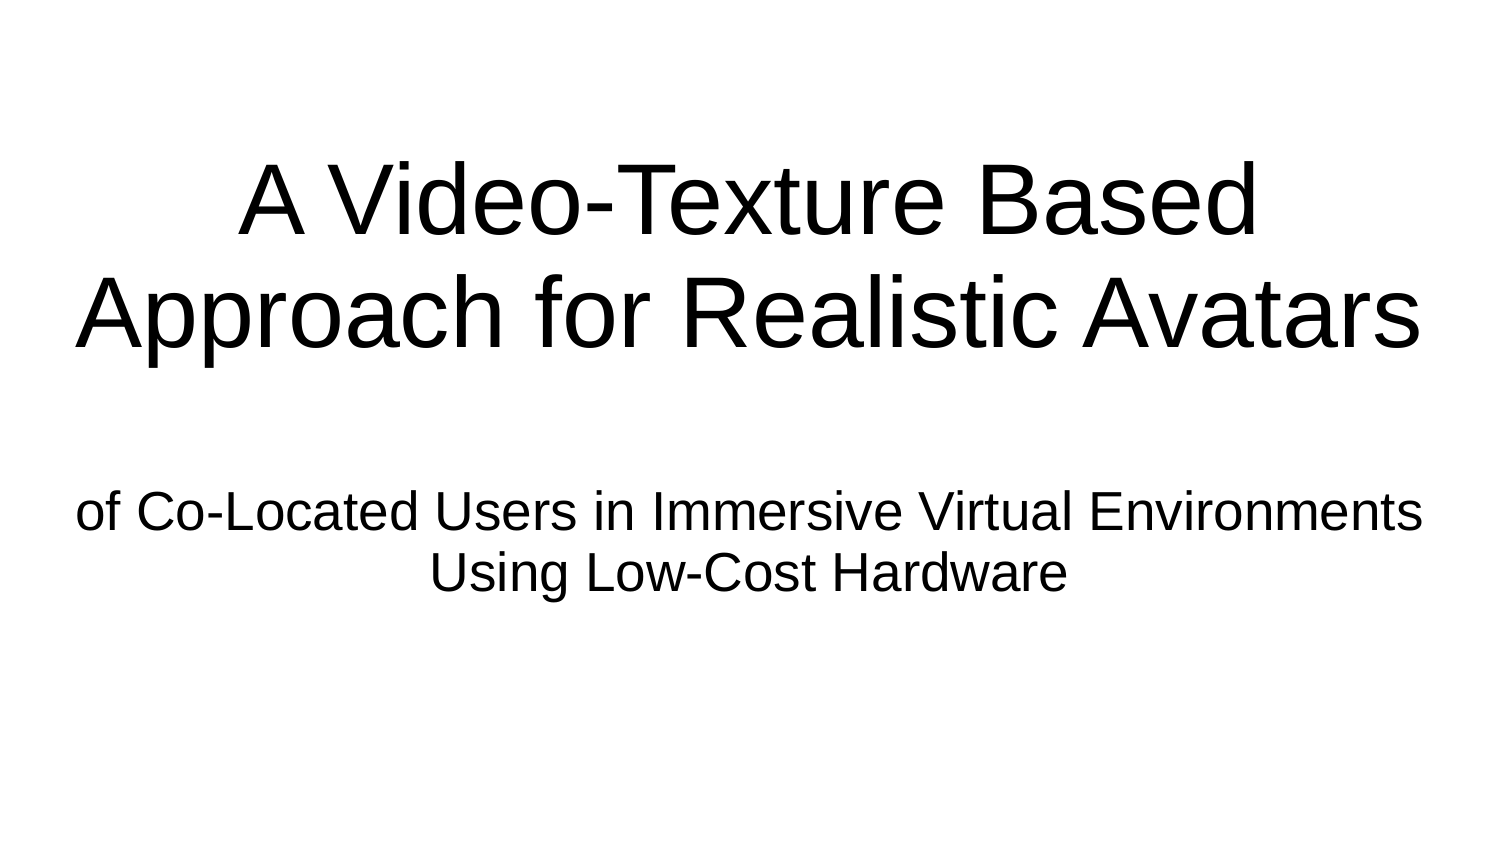

# A Video-Texture Based Approach for Realistic Avatars of Co-Located Users in Immersive Virtual Environments Using Low-Cost Hardware